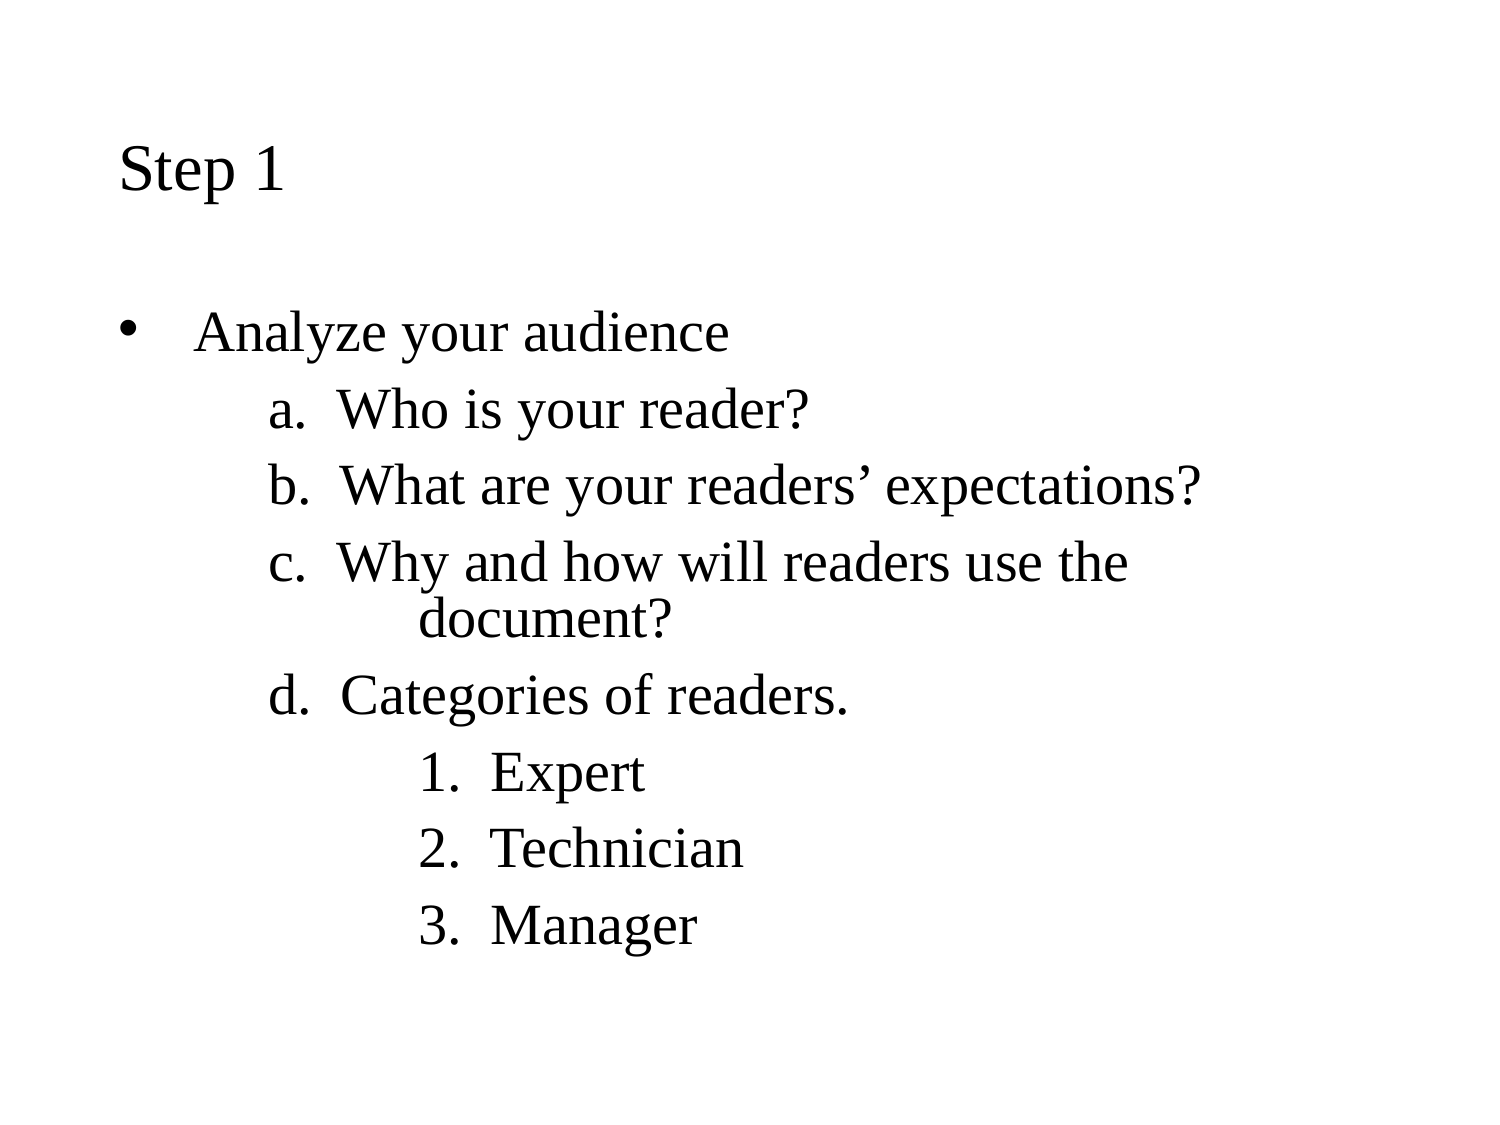

# Step 1
Analyze your audience
	a.  Who is your reader?
	b.  What are your readers’ expectations?
	c.  Why and how will readers use the 				document?
	d.  Categories of readers.
		1.  Expert
		2.  Technician
		3.  Manager